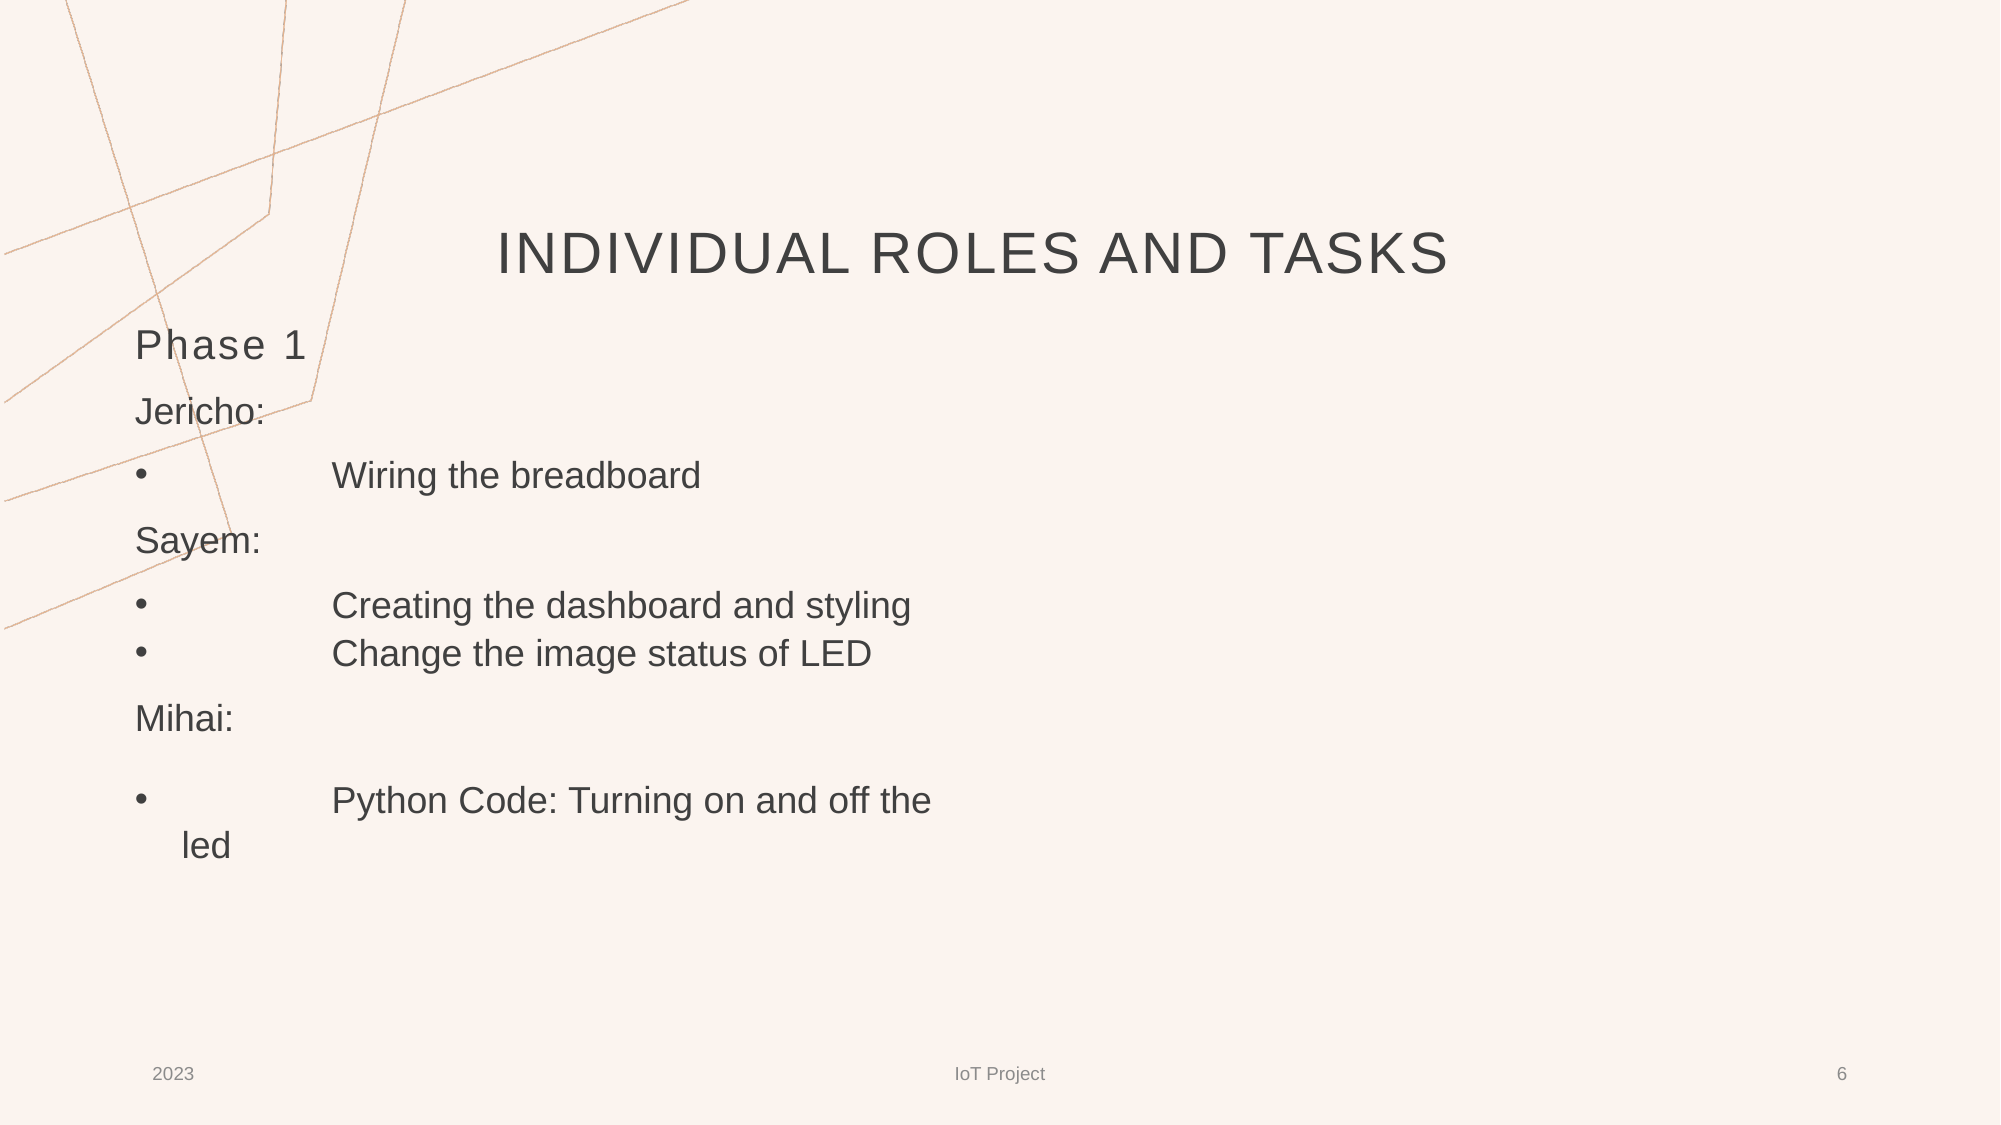

# Individual Roles and Tasks
Phase 1
Jericho:
	Wiring the breadboard
Sayem:
	Creating the dashboard and styling
	Change the image status of LED
Mihai:
	Python Code: Turning on and off the led
2023
IoT Project
6